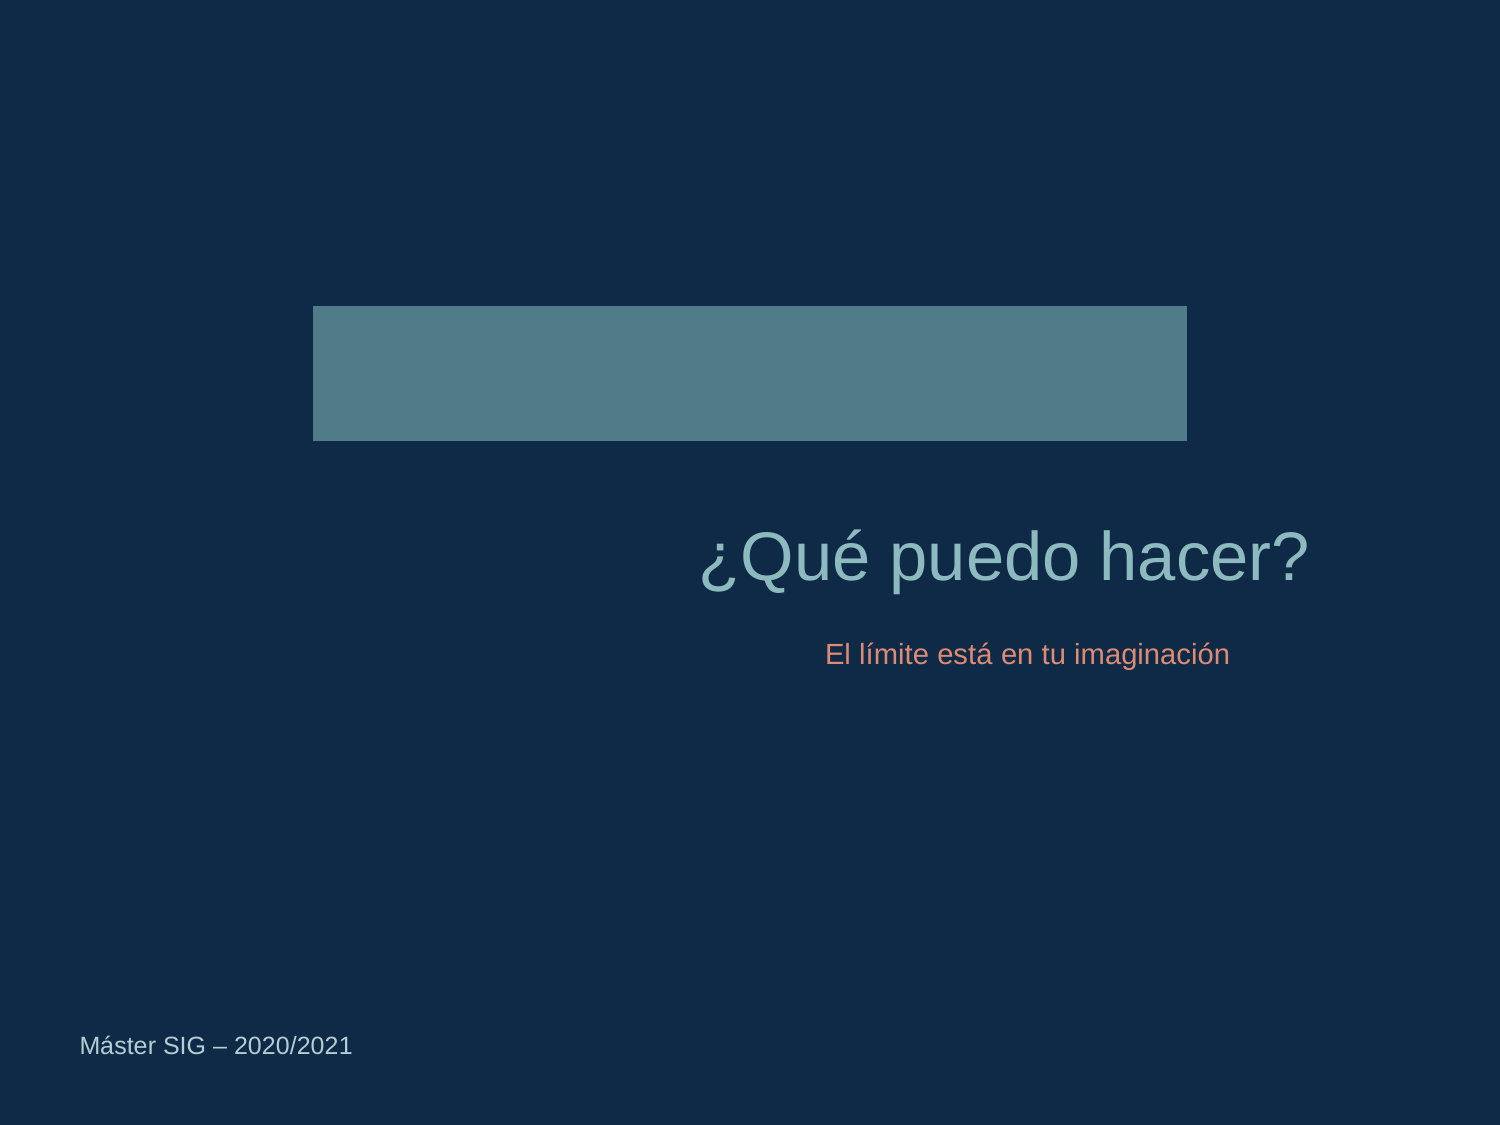

¿Qué puedo hacer?
El límite está en tu imaginación
Máster SIG – 2020/2021